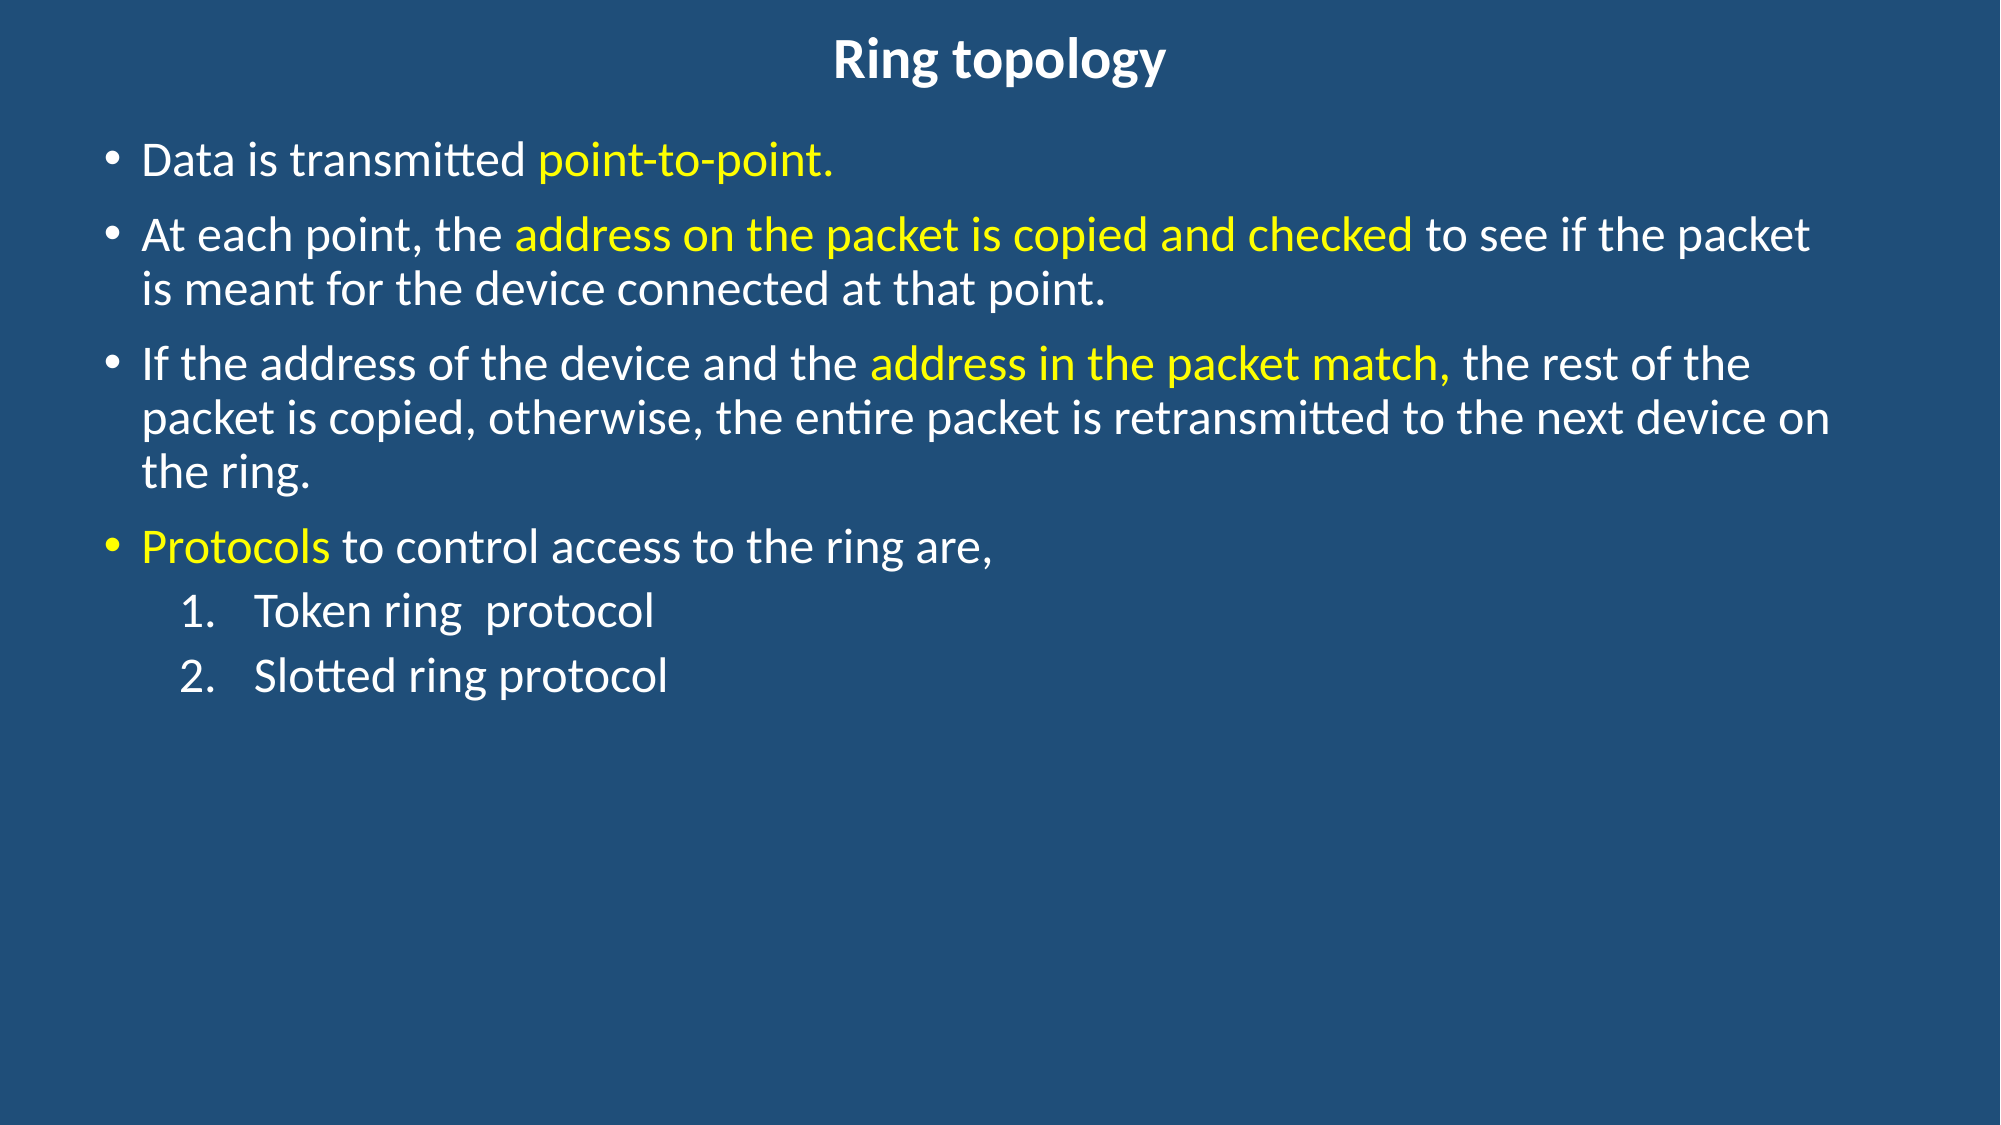

# Ring topology
Data is transmitted point-to-point.
At each point, the address on the packet is copied and checked to see if the packet is meant for the device connected at that point.
If the address of the device and the address in the packet match, the rest of the packet is copied, otherwise, the entire packet is retransmitted to the next device on the ring.
Protocols to control access to the ring are,
Token ring  protocol
Slotted ring protocol